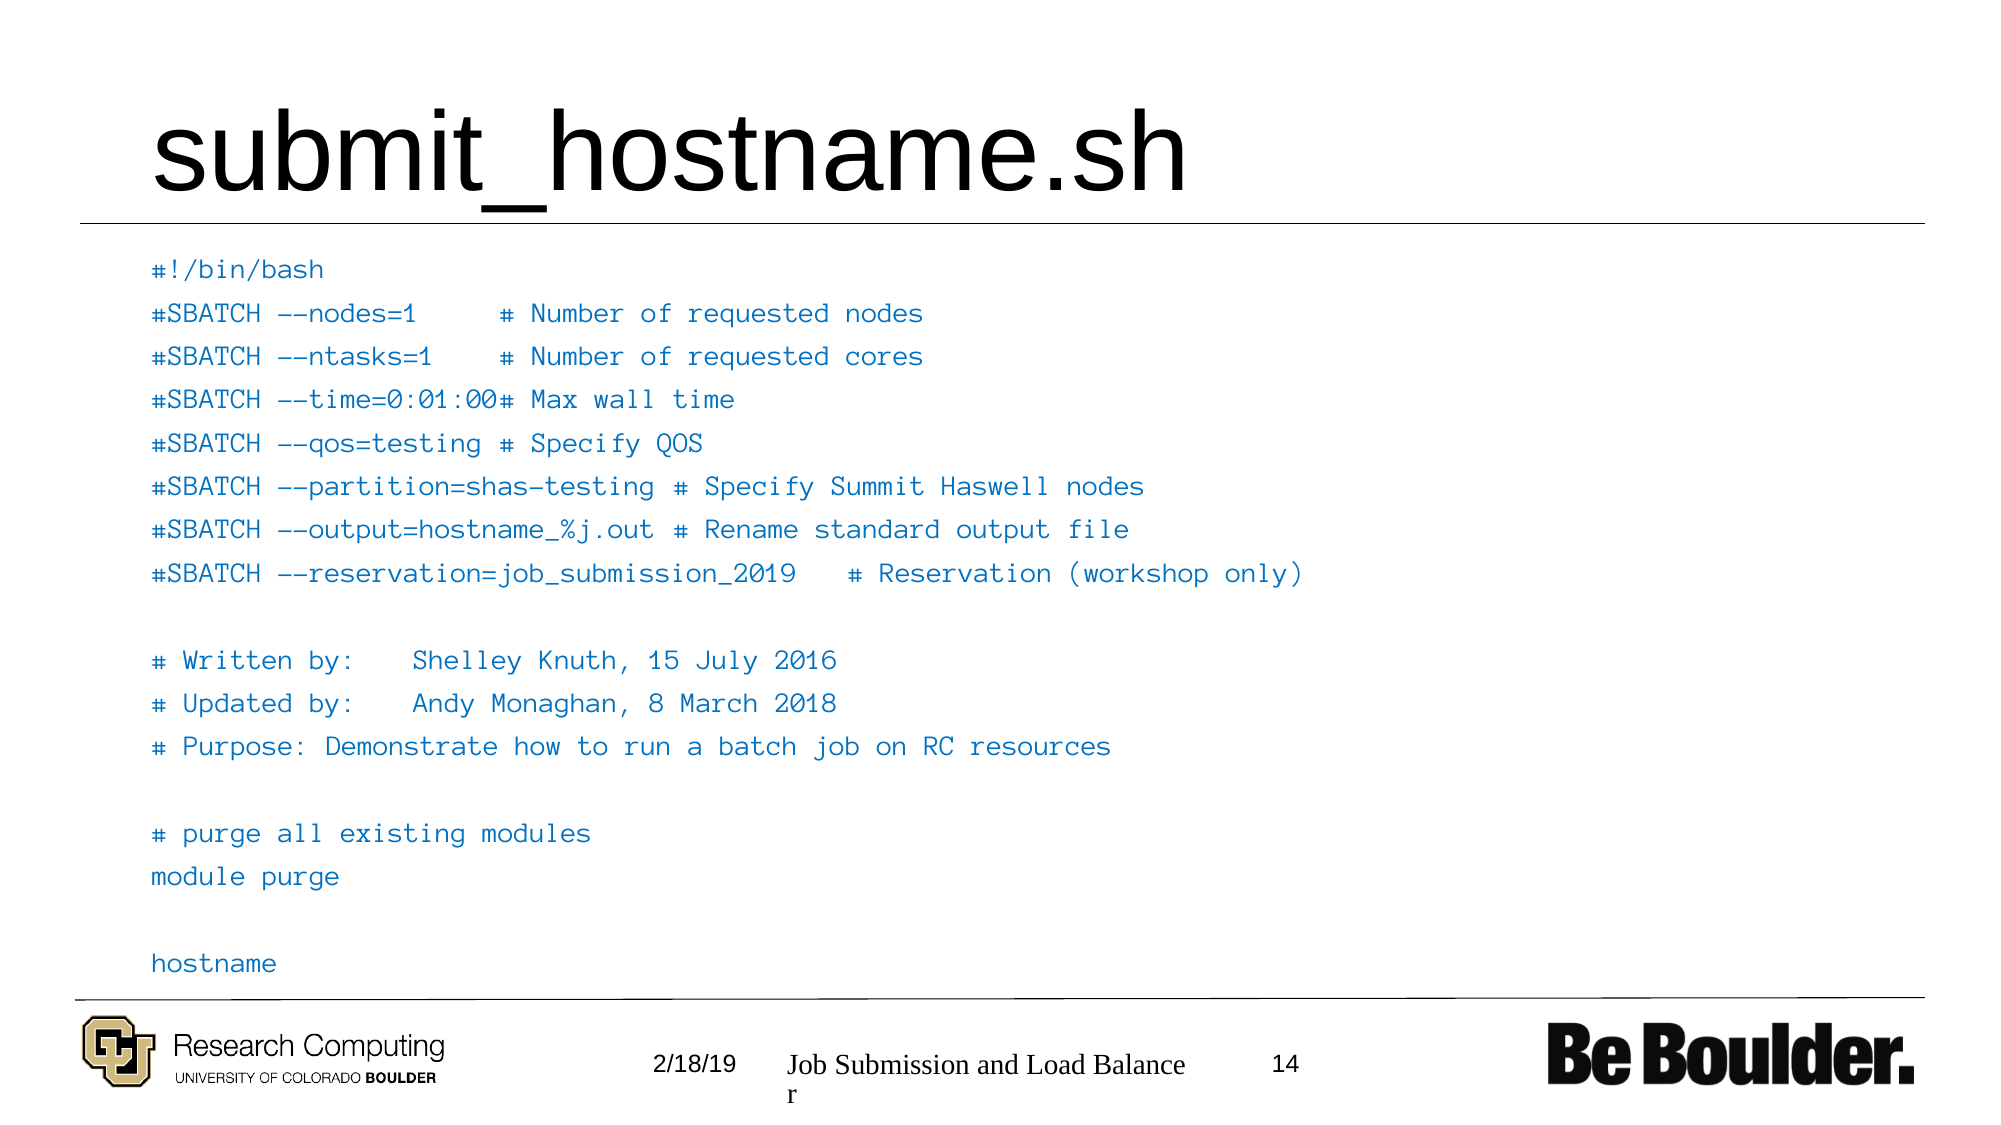

# submit_hostname.sh
#!/bin/bash
#SBATCH --nodes=1				# Number of requested nodes
#SBATCH --ntasks=1				# Number of requested cores
#SBATCH --time=0:01:00			# Max wall time
#SBATCH --qos=testing			# Specify QOS
#SBATCH --partition=shas-testing		# Specify Summit Haswell nodes
#SBATCH --output=hostname_%j.out		# Rename standard output file
#SBATCH --reservation=job_submission_2019 	# Reservation (workshop only)

# Written by:		Shelley Knuth, 15 July 2016
# Updated by:		Andy Monaghan, 8 March 2018
# Purpose:			Demonstrate how to run a batch job on RC resources

# purge all existing modules
module purge

hostname
2/18/19
14
Job Submission and Load Balancer